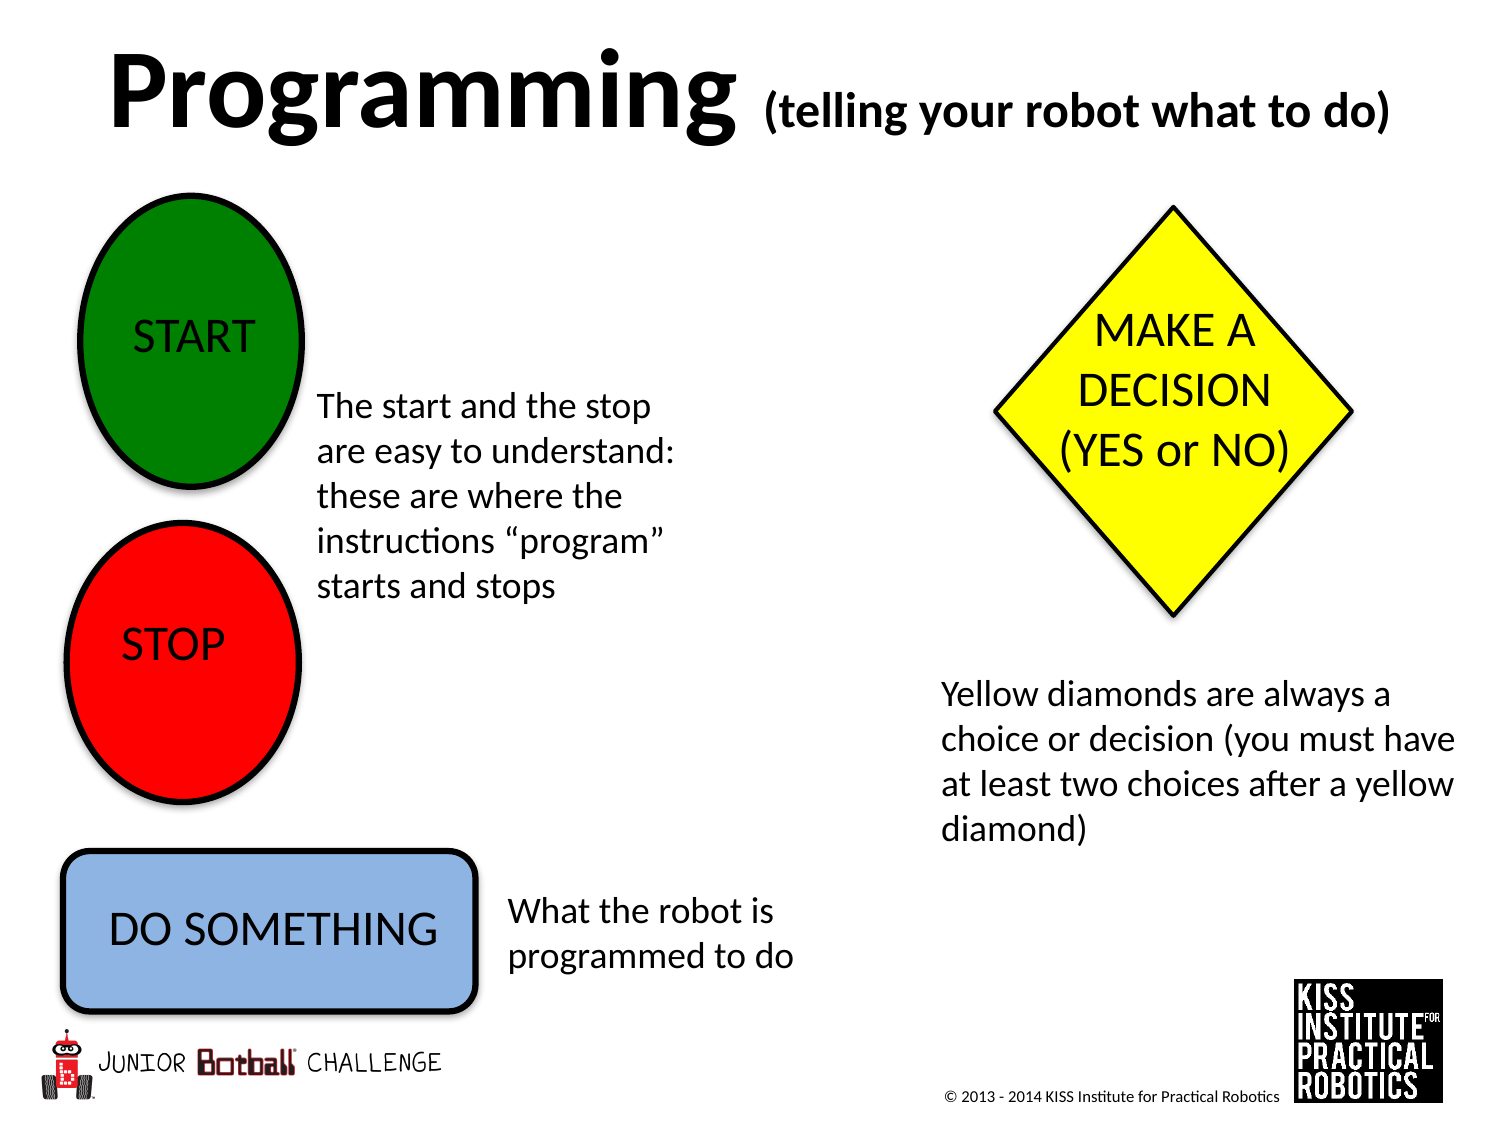

Programming (telling your robot what to do)

START

MAKE A DECISION
(YES or NO)
The start and the stop are easy to understand: these are where the instructions “program” starts and stops

STOP
Yellow diamonds are always a choice or decision (you must have at least two choices after a yellow diamond)

DO SOMETHING
What the robot is programmed to do